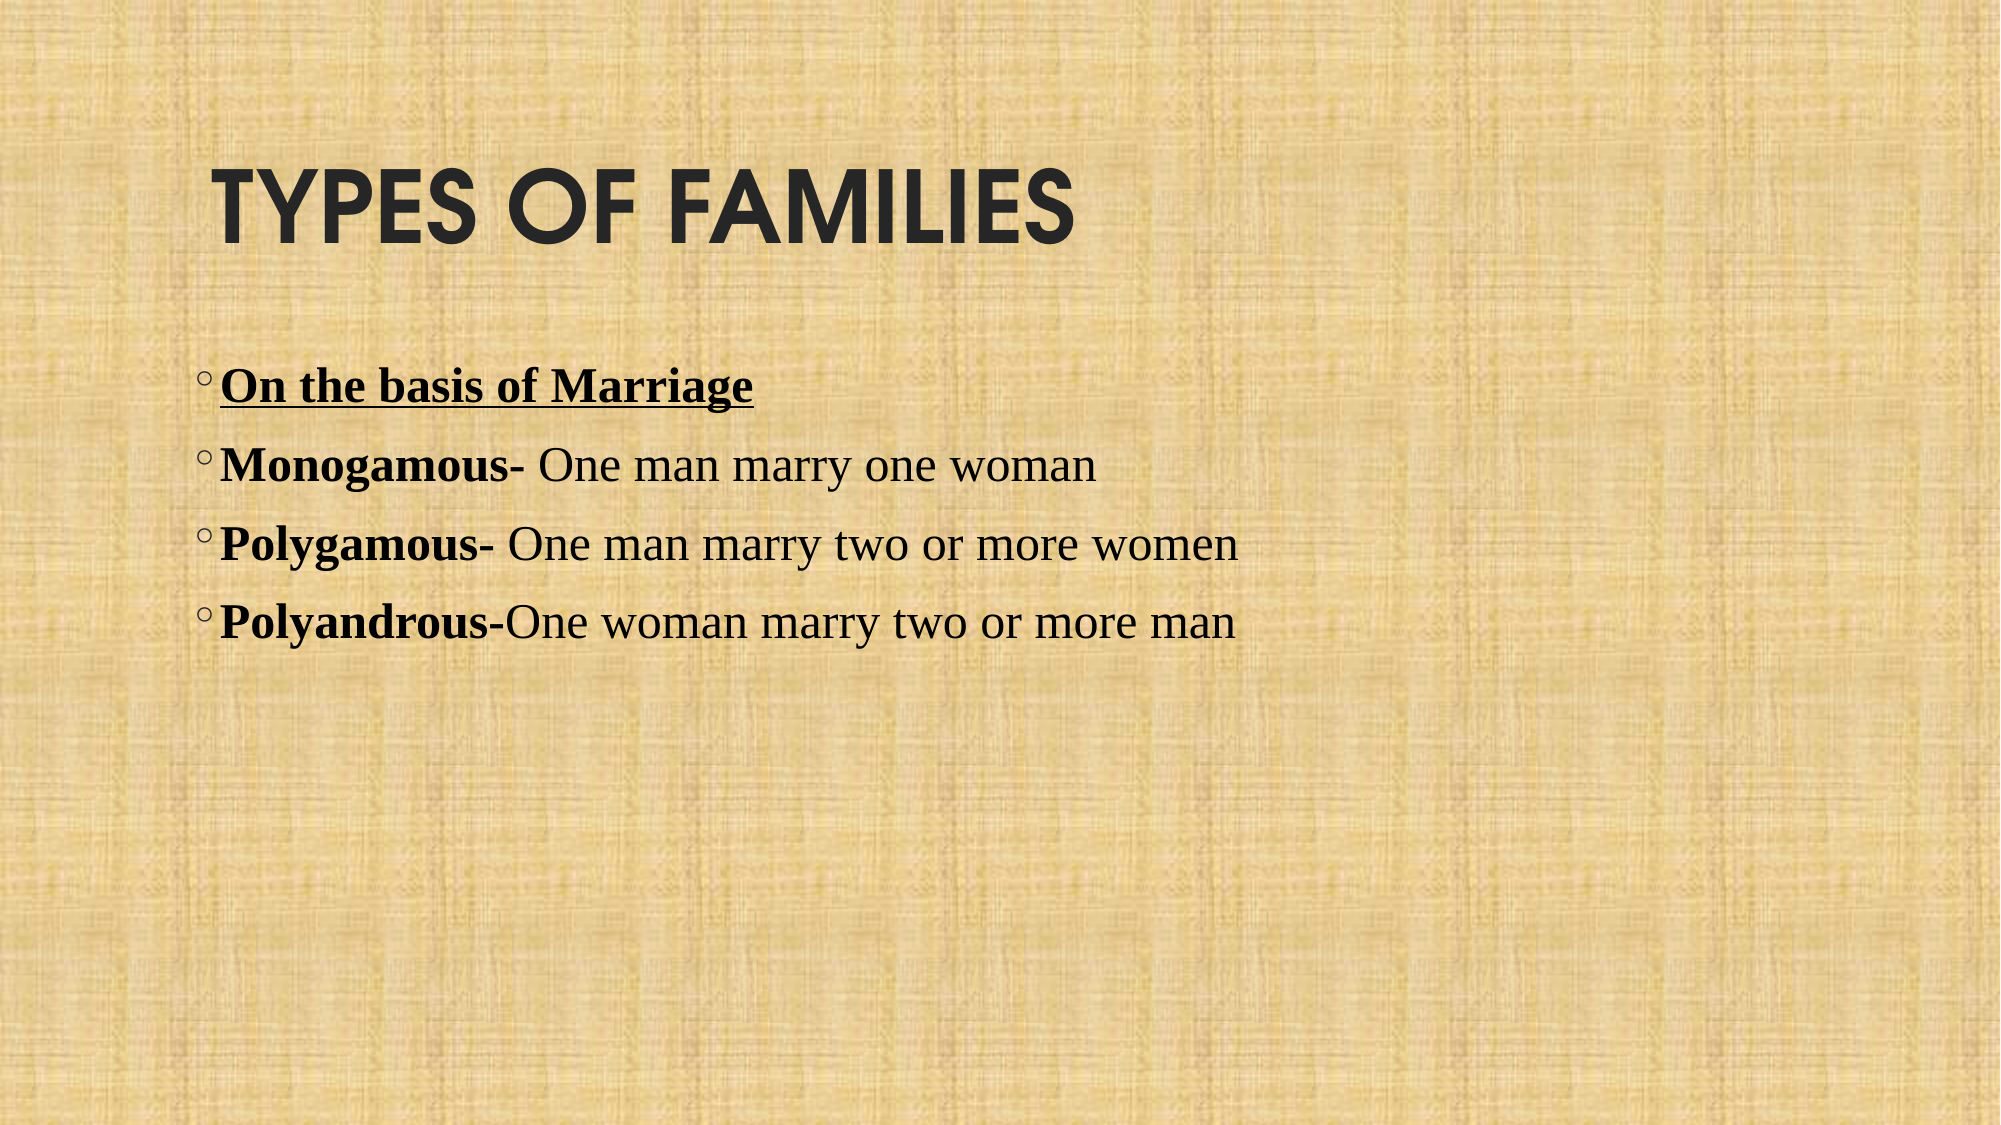

# TYPES OF FAMILIES
On the basis of Marriage
Monogamous- One man marry one woman
Polygamous- One man marry two or more women
Polyandrous-One woman marry two or more man